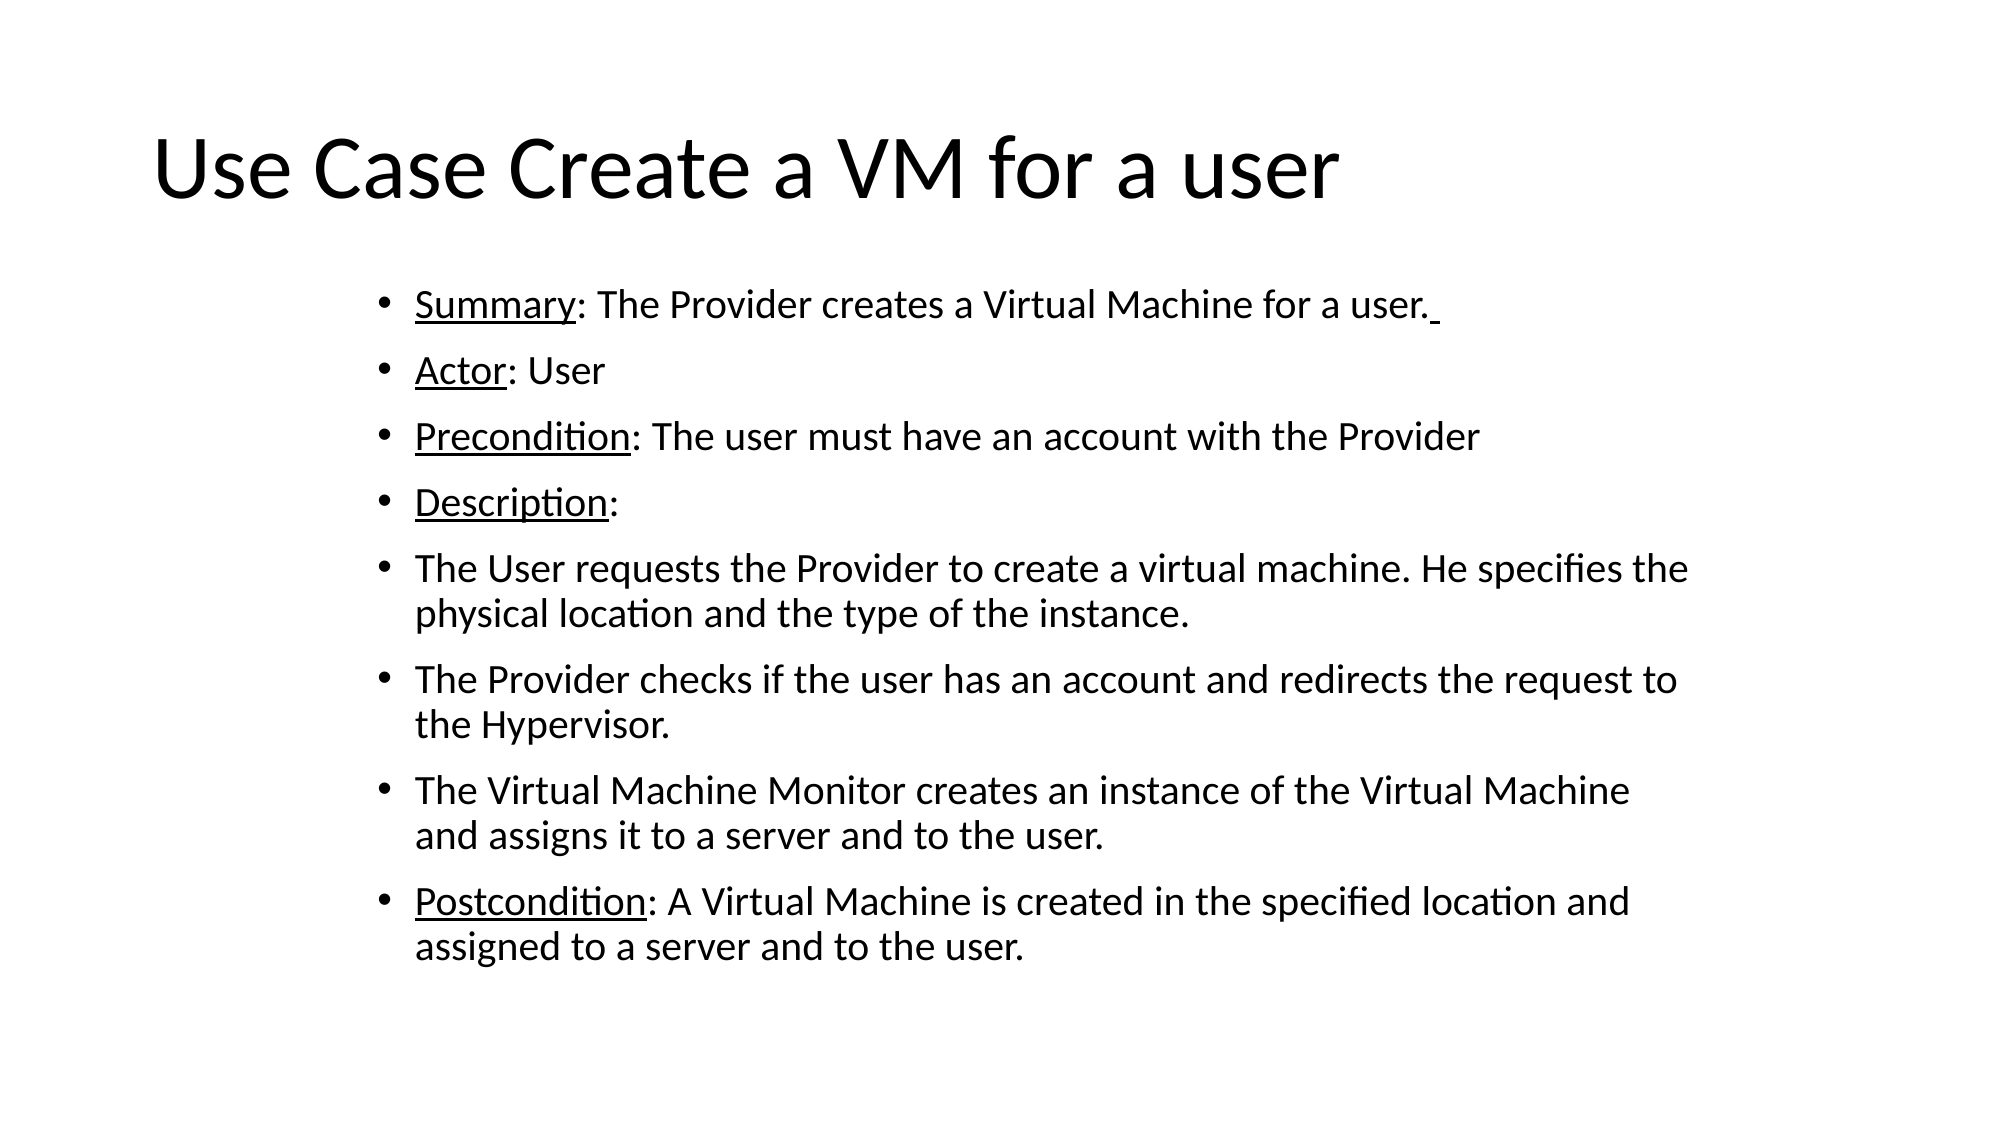

# Use Case Create a VM for a user
Summary: The Provider creates a Virtual Machine for a user.
Actor: User
Precondition: The user must have an account with the Provider
Description:
The User requests the Provider to create a virtual machine. He specifies the physical location and the type of the instance.
The Provider checks if the user has an account and redirects the request to the Hypervisor.
The Virtual Machine Monitor creates an instance of the Virtual Machine and assigns it to a server and to the user.
Postcondition: A Virtual Machine is created in the specified location and assigned to a server and to the user.